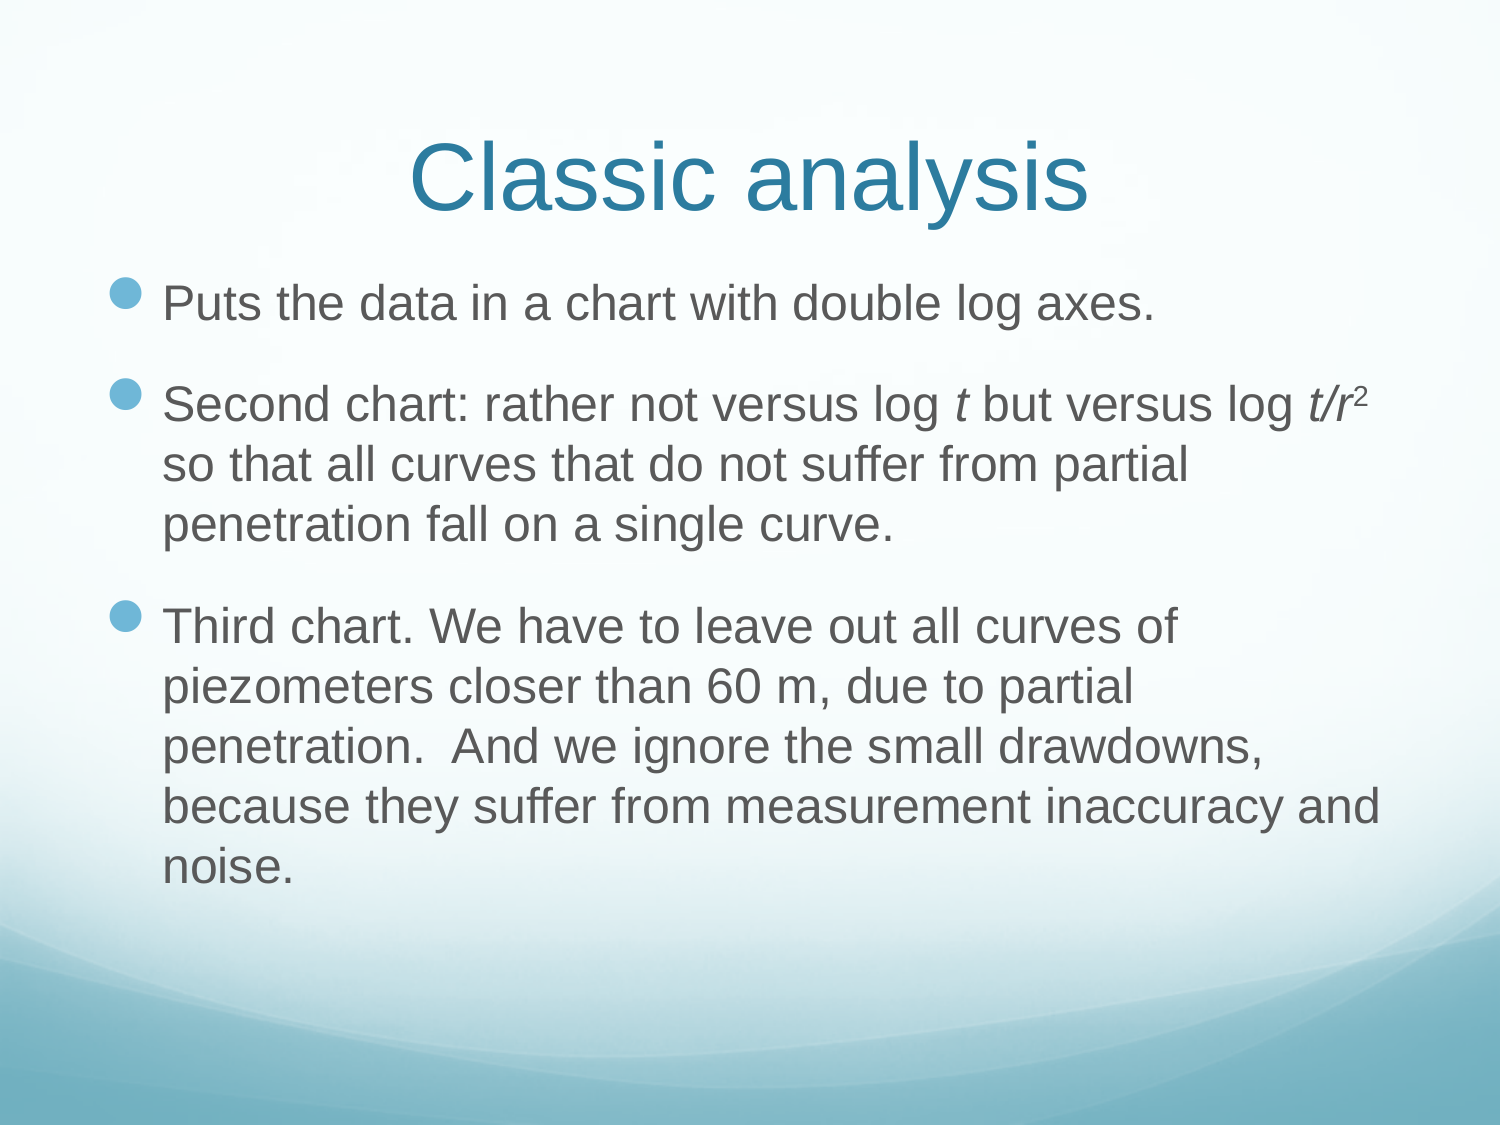

# Classic analysis
Puts the data in a chart with double log axes.
Second chart: rather not versus log t but versus log t/r2 so that all curves that do not suffer from partial penetration fall on a single curve.
Third chart. We have to leave out all curves of piezometers closer than 60 m, due to partial penetration.  And we ignore the small drawdowns, because they suffer from measurement inaccuracy and noise.